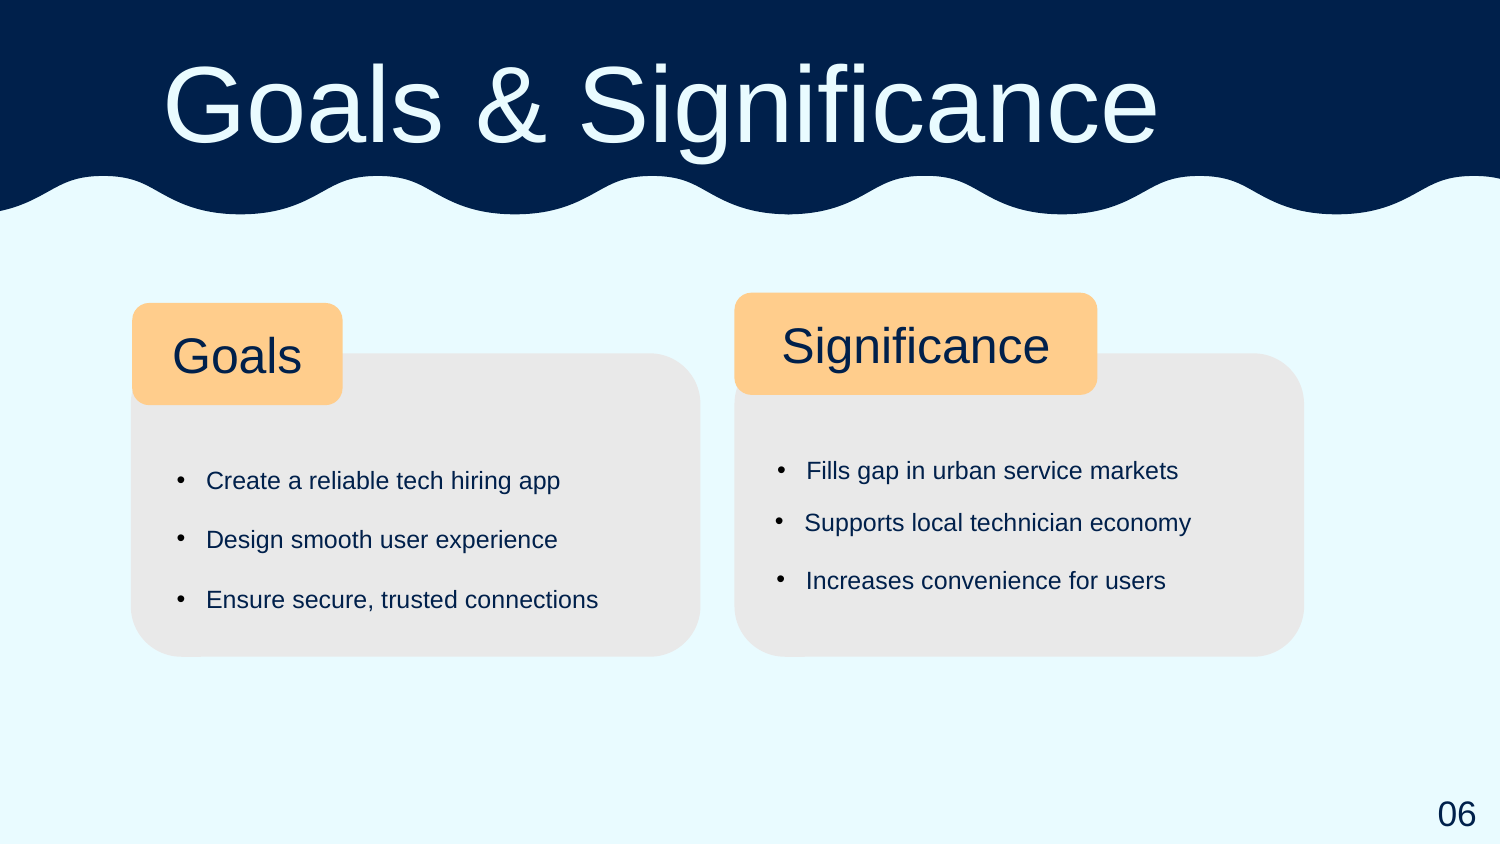

Goals & Significance

Significance
Goals

Fills gap in urban service markets
Create a reliable tech hiring app

Supports local technician economy
Design smooth user experience

Increases convenience for users
Ensure secure, trusted connections
06